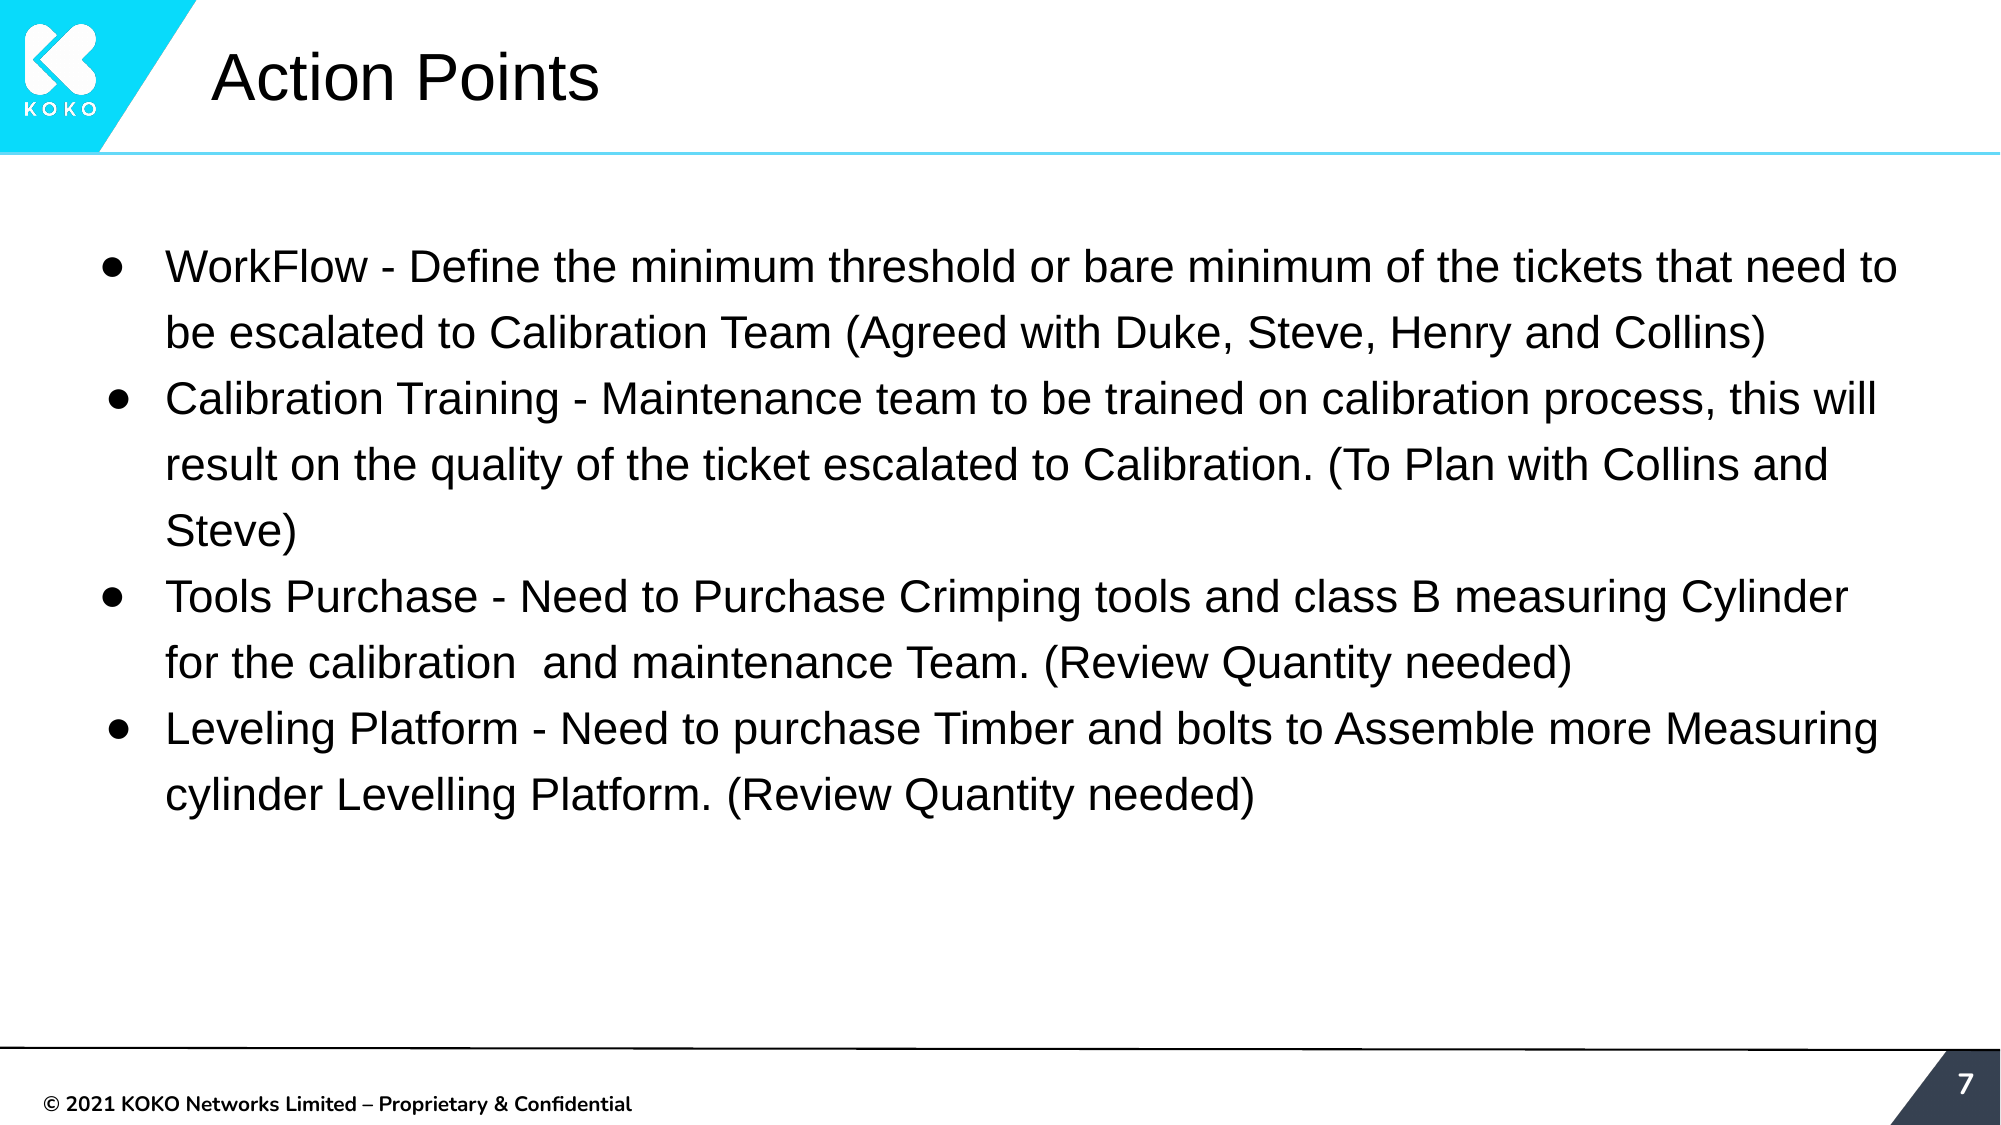

# Action Points
WorkFlow - Define the minimum threshold or bare minimum of the tickets that need to be escalated to Calibration Team (Agreed with Duke, Steve, Henry and Collins)
Calibration Training - Maintenance team to be trained on calibration process, this will result on the quality of the ticket escalated to Calibration. (To Plan with Collins and Steve)
Tools Purchase - Need to Purchase Crimping tools and class B measuring Cylinder for the calibration  and maintenance Team. (Review Quantity needed)
Leveling Platform - Need to purchase Timber and bolts to Assemble more Measuring cylinder Levelling Platform. (Review Quantity needed)
7